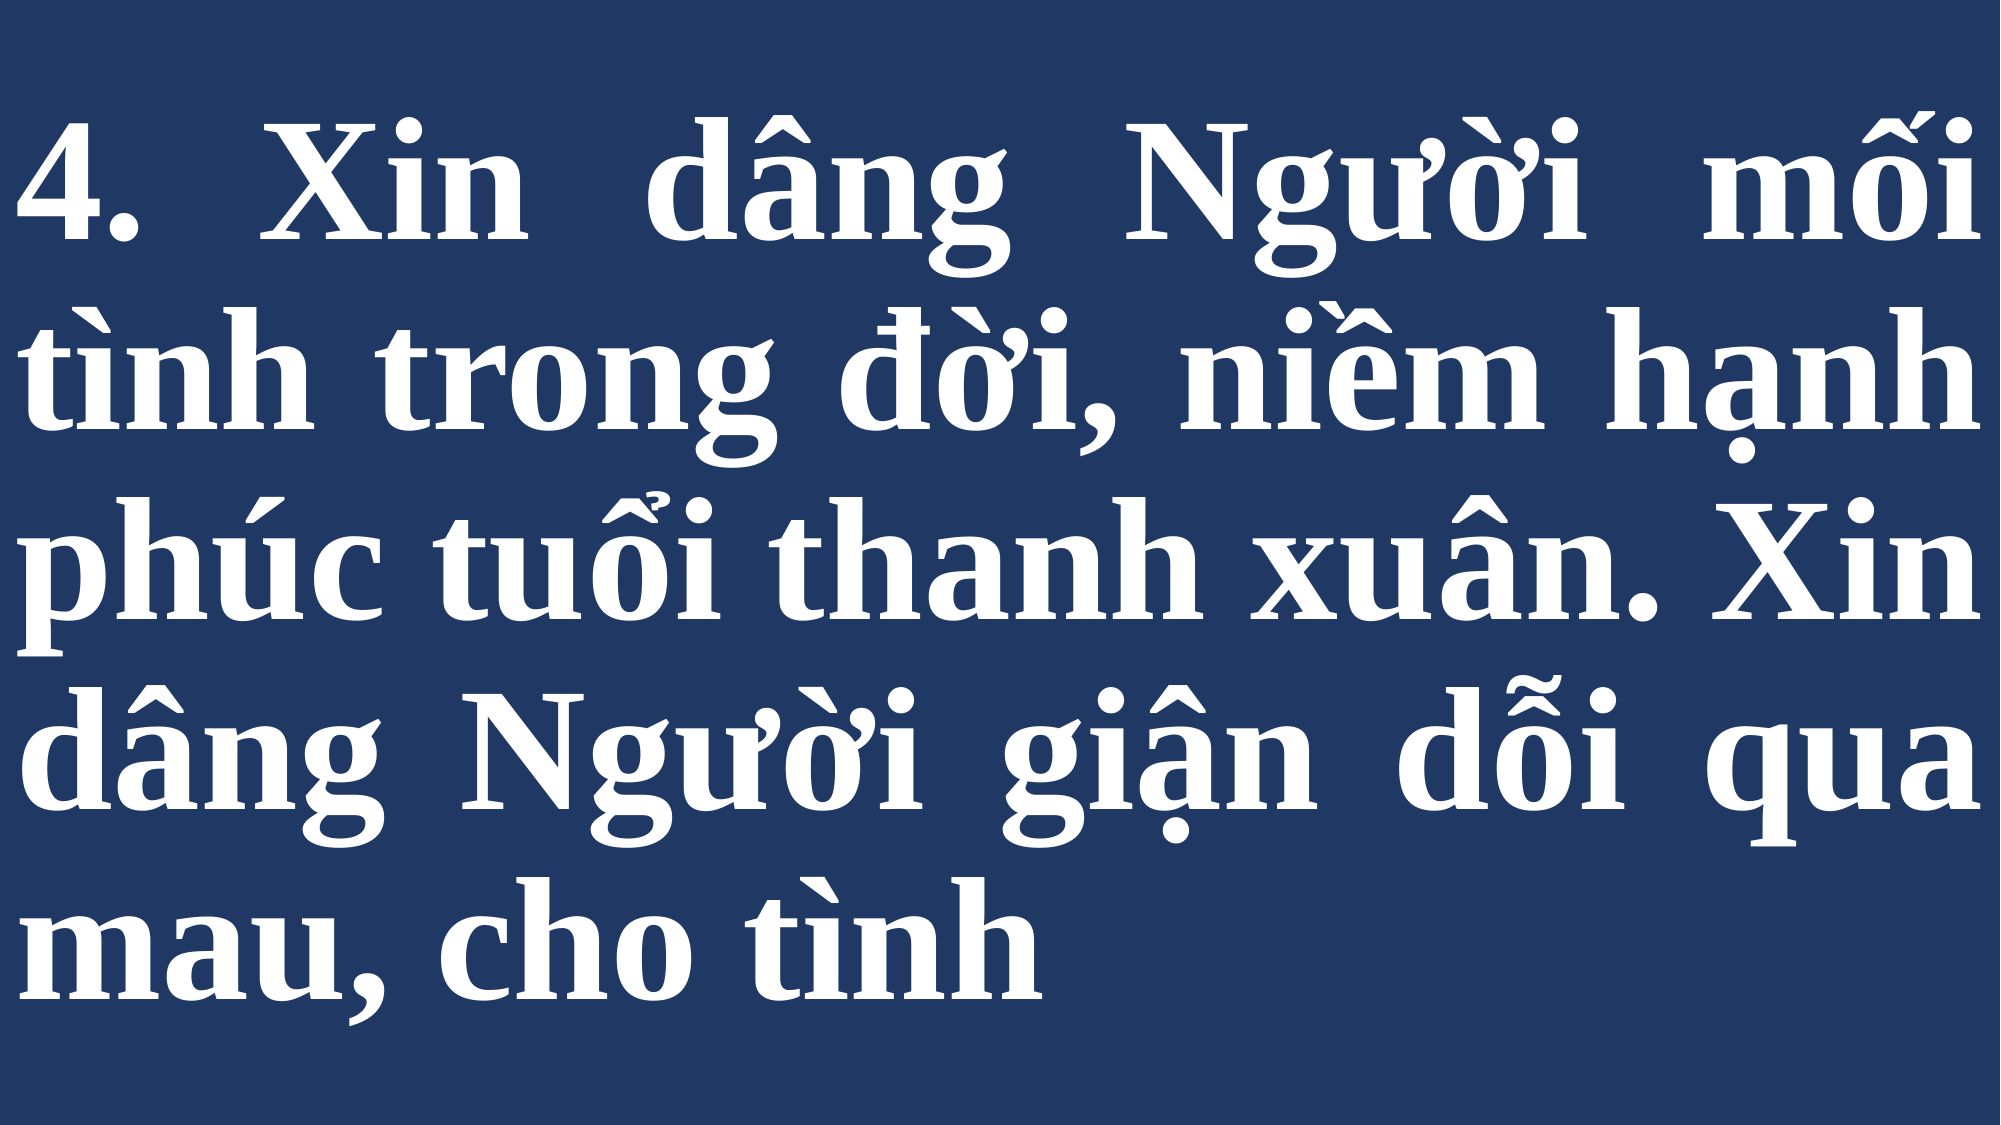

# 4. Xin dâng Người mối tình trong đời, niềm hạnh phúc tuổi thanh xuân. Xin dâng Người giận dỗi qua mau, cho tình